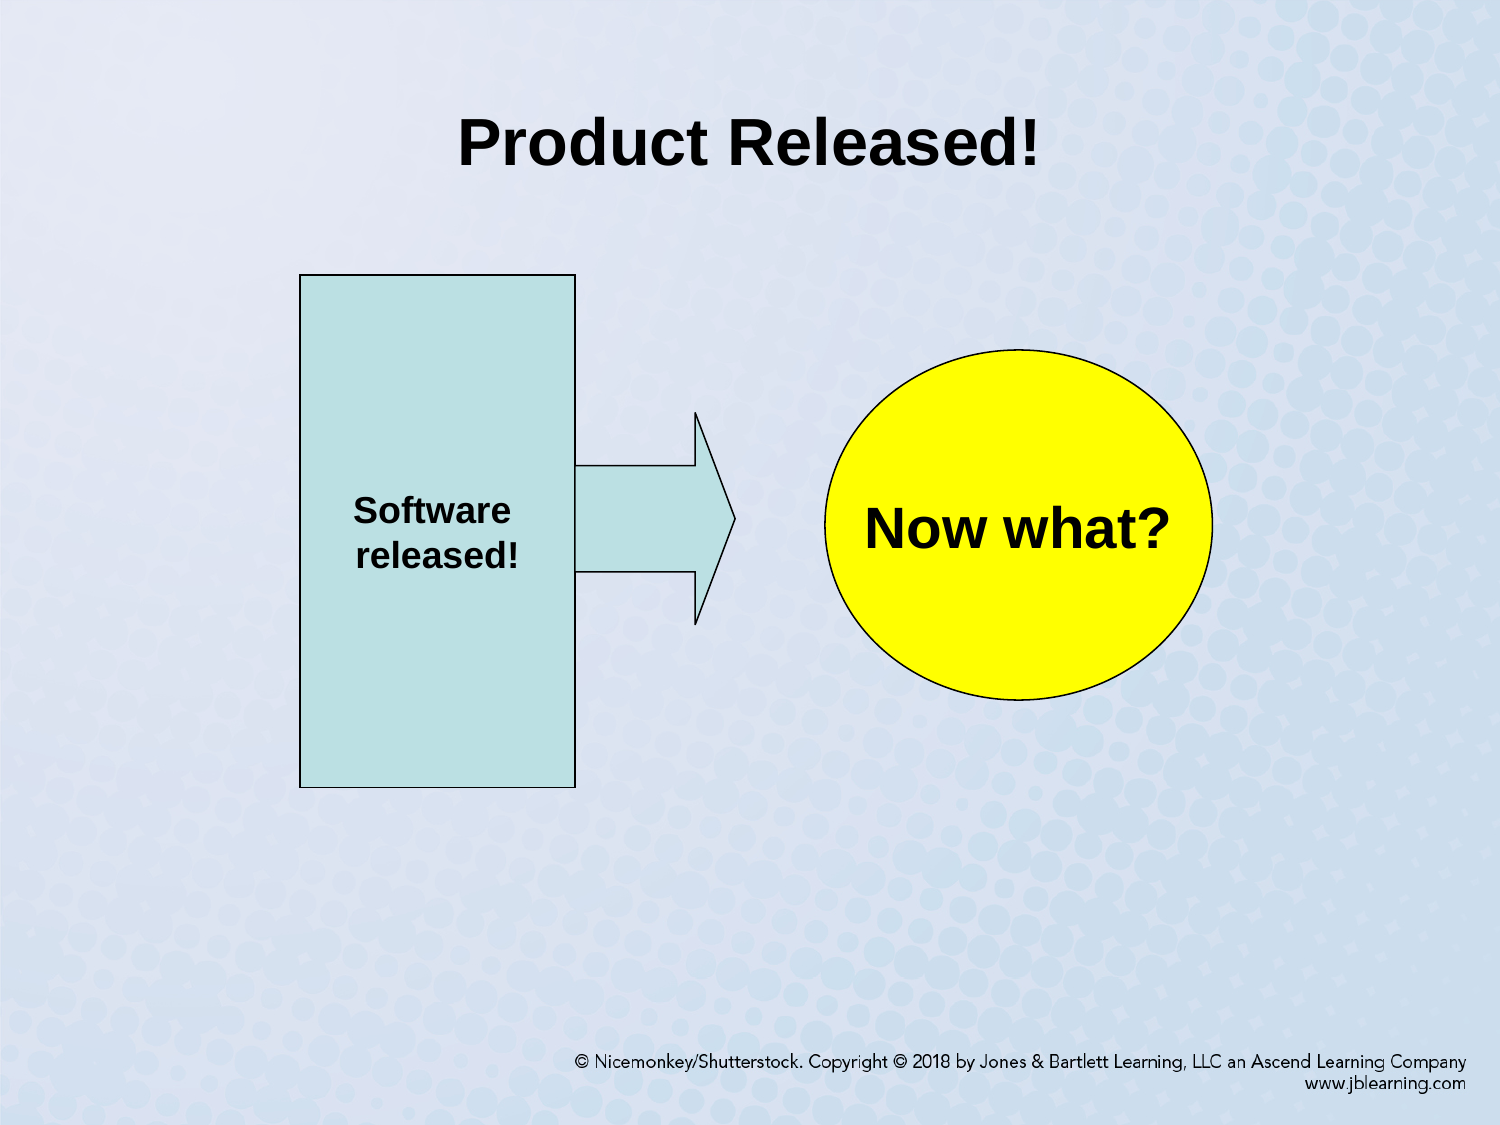

# Product Released!
Software
released!
Now what?